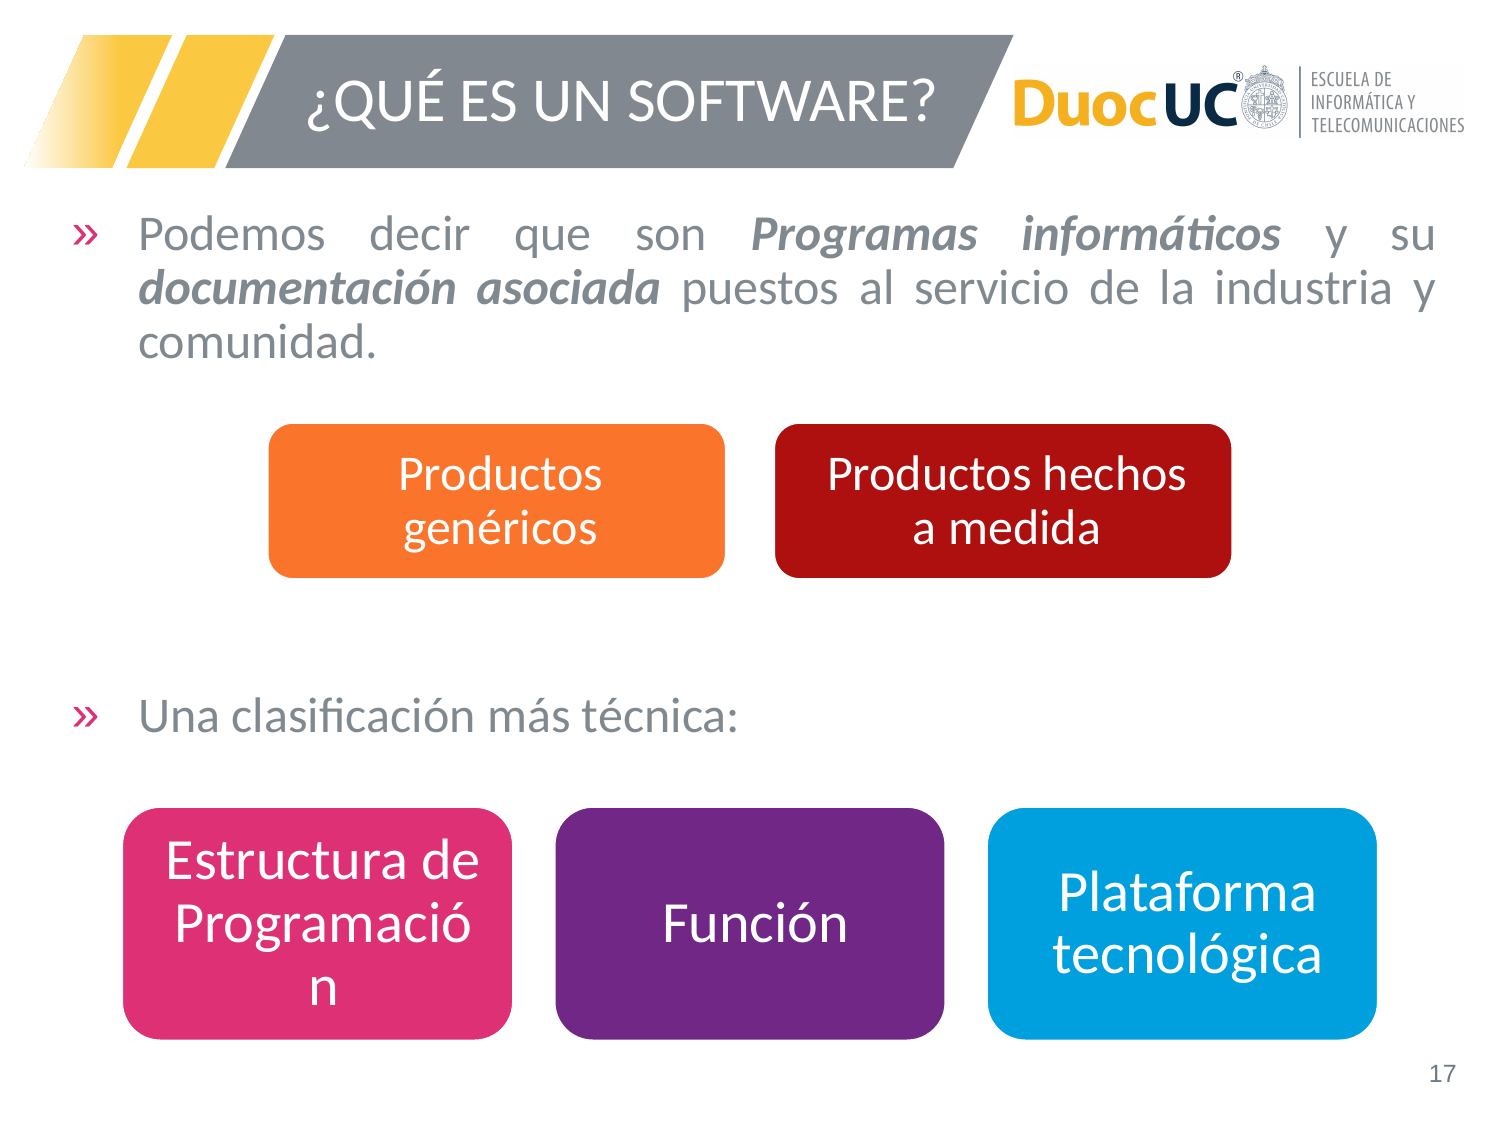

# ¿QUÉ ES UN SOFTWARE?
Podemos decir que son Programas informáticos y su documentación asociada puestos al servicio de la industria y comunidad.

Una clasificación más técnica:

Productos genéricos
Productos hechos
a medida
Estructura de Programación
Función
Plataforma tecnológica